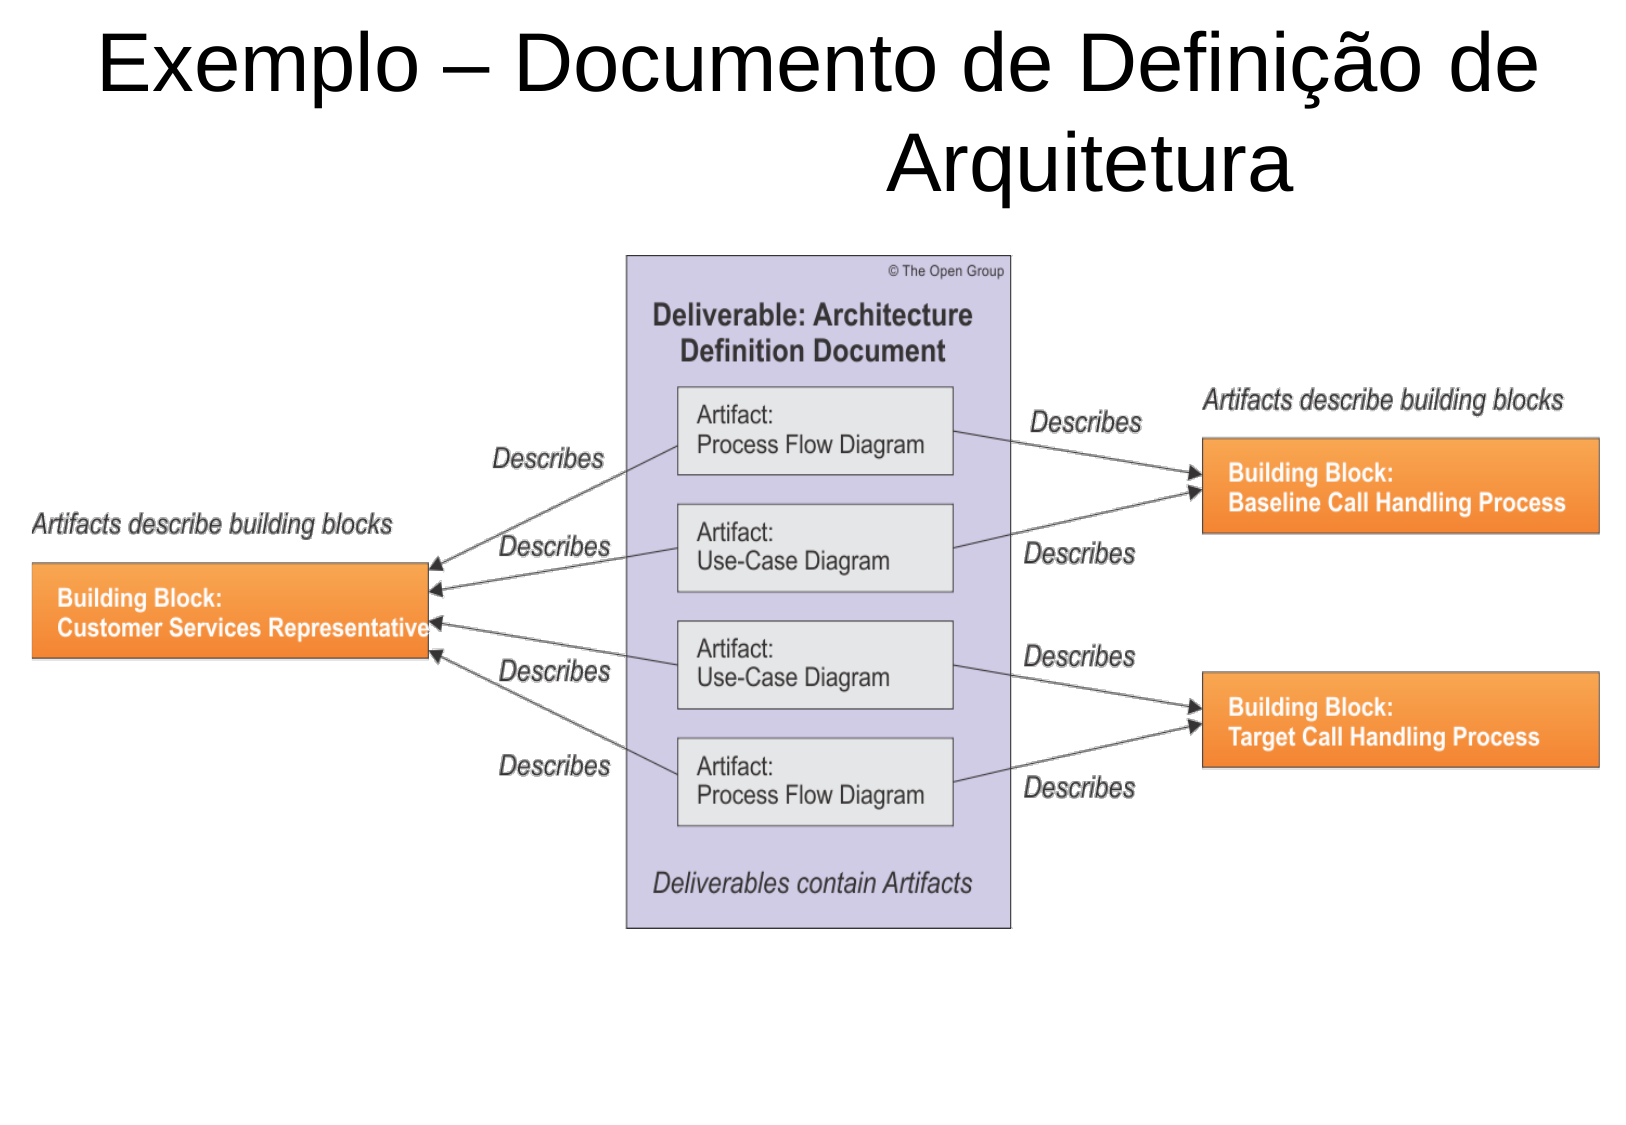

# Exemplo – Documento de Definição de  Arquitetura